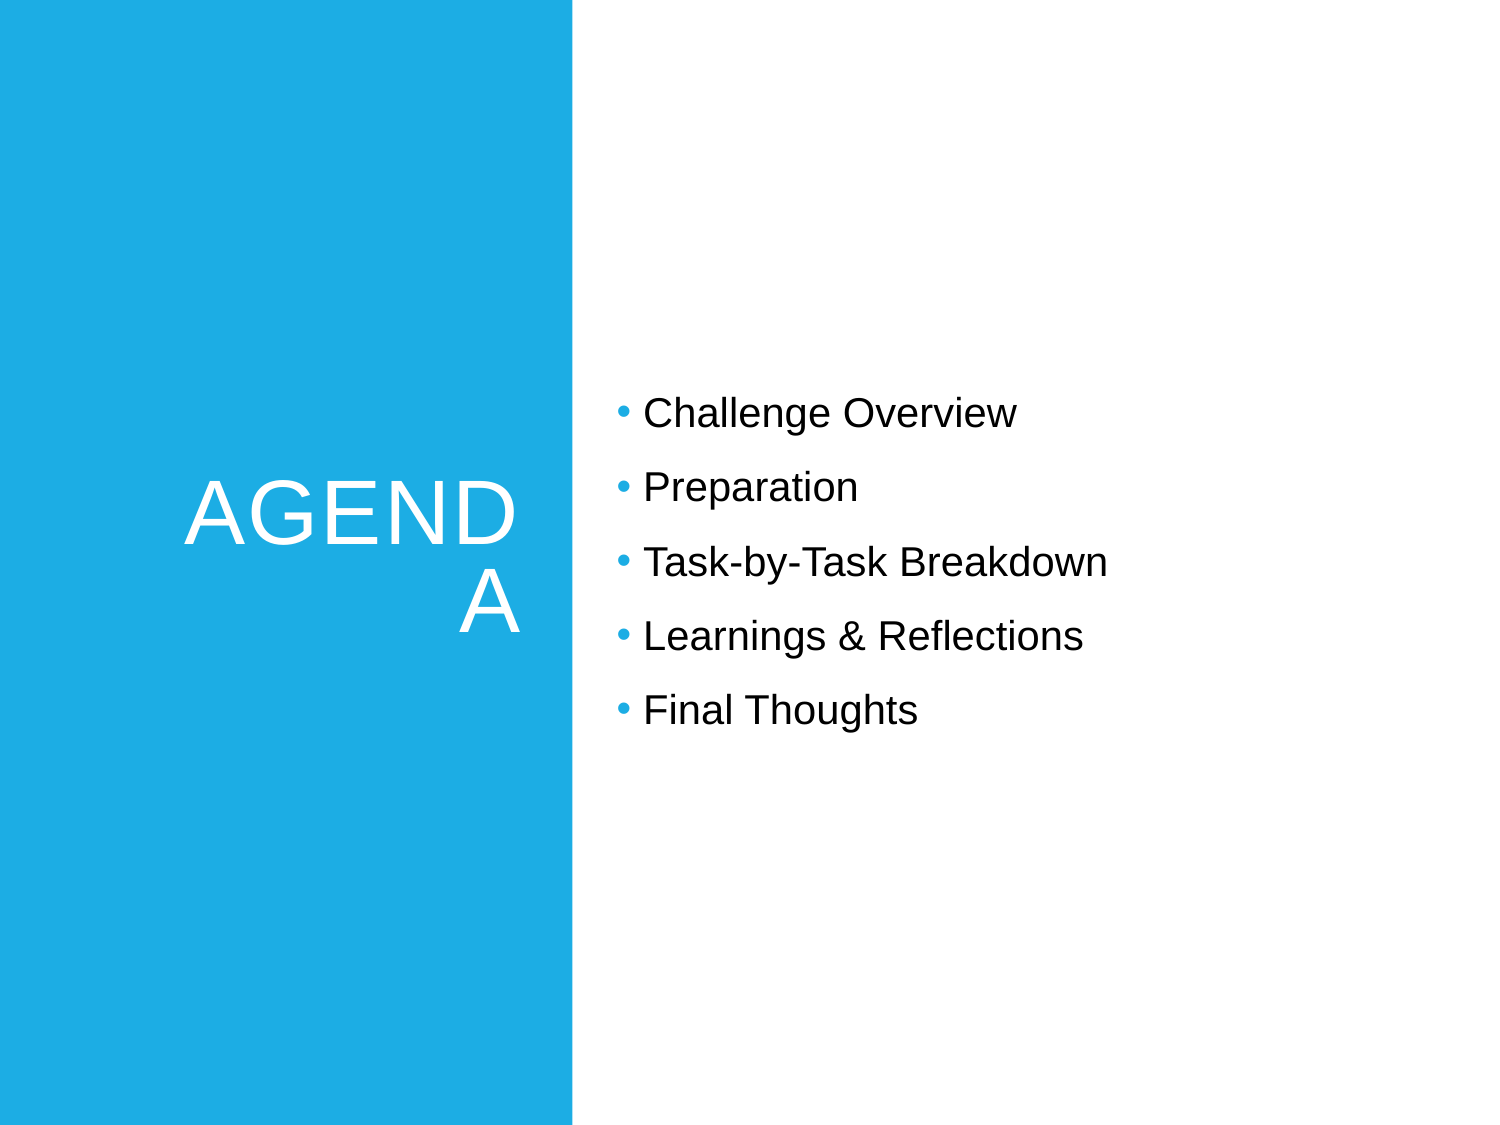

# Agenda
 Challenge Overview
 Preparation
 Task-by-Task Breakdown
 Learnings & Reflections
 Final Thoughts